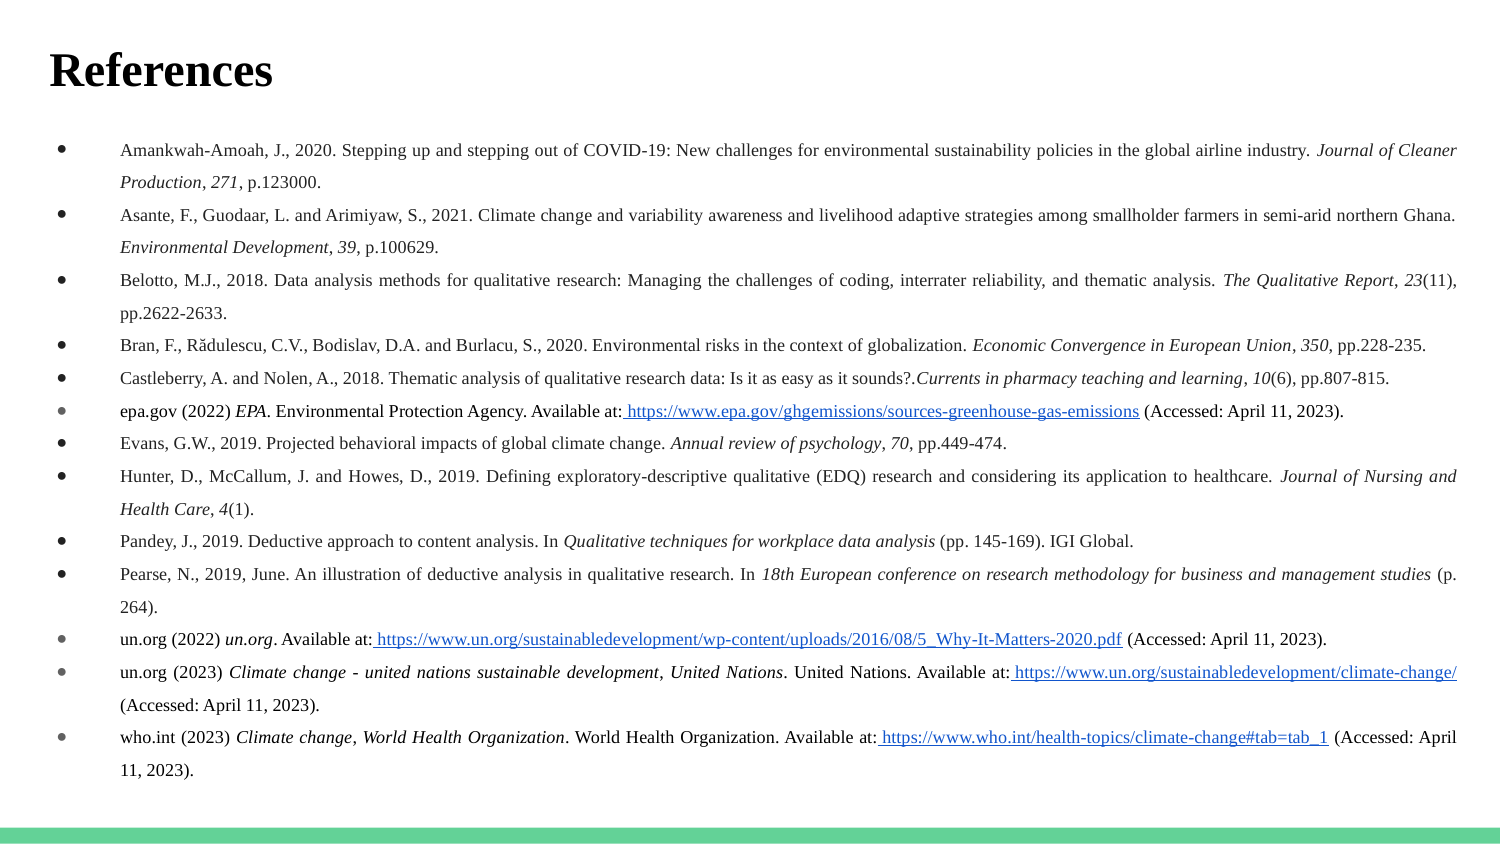

# References
Amankwah-Amoah, J., 2020. Stepping up and stepping out of COVID-19: New challenges for environmental sustainability policies in the global airline industry. Journal of Cleaner Production, 271, p.123000.
Asante, F., Guodaar, L. and Arimiyaw, S., 2021. Climate change and variability awareness and livelihood adaptive strategies among smallholder farmers in semi-arid northern Ghana. Environmental Development, 39, p.100629.
Belotto, M.J., 2018. Data analysis methods for qualitative research: Managing the challenges of coding, interrater reliability, and thematic analysis. The Qualitative Report, 23(11), pp.2622-2633.
Bran, F., Rădulescu, C.V., Bodislav, D.A. and Burlacu, S., 2020. Environmental risks in the context of globalization. Economic Convergence in European Union, 350, pp.228-235.
Castleberry, A. and Nolen, A., 2018. Thematic analysis of qualitative research data: Is it as easy as it sounds?.Currents in pharmacy teaching and learning, 10(6), pp.807-815.
epa.gov (2022) EPA. Environmental Protection Agency. Available at: https://www.epa.gov/ghgemissions/sources-greenhouse-gas-emissions (Accessed: April 11, 2023).
Evans, G.W., 2019. Projected behavioral impacts of global climate change. Annual review of psychology, 70, pp.449-474.
Hunter, D., McCallum, J. and Howes, D., 2019. Defining exploratory-descriptive qualitative (EDQ) research and considering its application to healthcare. Journal of Nursing and Health Care, 4(1).
Pandey, J., 2019. Deductive approach to content analysis. In Qualitative techniques for workplace data analysis (pp. 145-169). IGI Global.
Pearse, N., 2019, June. An illustration of deductive analysis in qualitative research. In 18th European conference on research methodology for business and management studies (p. 264).
un.org (2022) un.org. Available at: https://www.un.org/sustainabledevelopment/wp-content/uploads/2016/08/5_Why-It-Matters-2020.pdf (Accessed: April 11, 2023).
un.org (2023) Climate change - united nations sustainable development, United Nations. United Nations. Available at: https://www.un.org/sustainabledevelopment/climate-change/ (Accessed: April 11, 2023).
who.int (2023) Climate change, World Health Organization. World Health Organization. Available at: https://www.who.int/health-topics/climate-change#tab=tab_1 (Accessed: April 11, 2023).